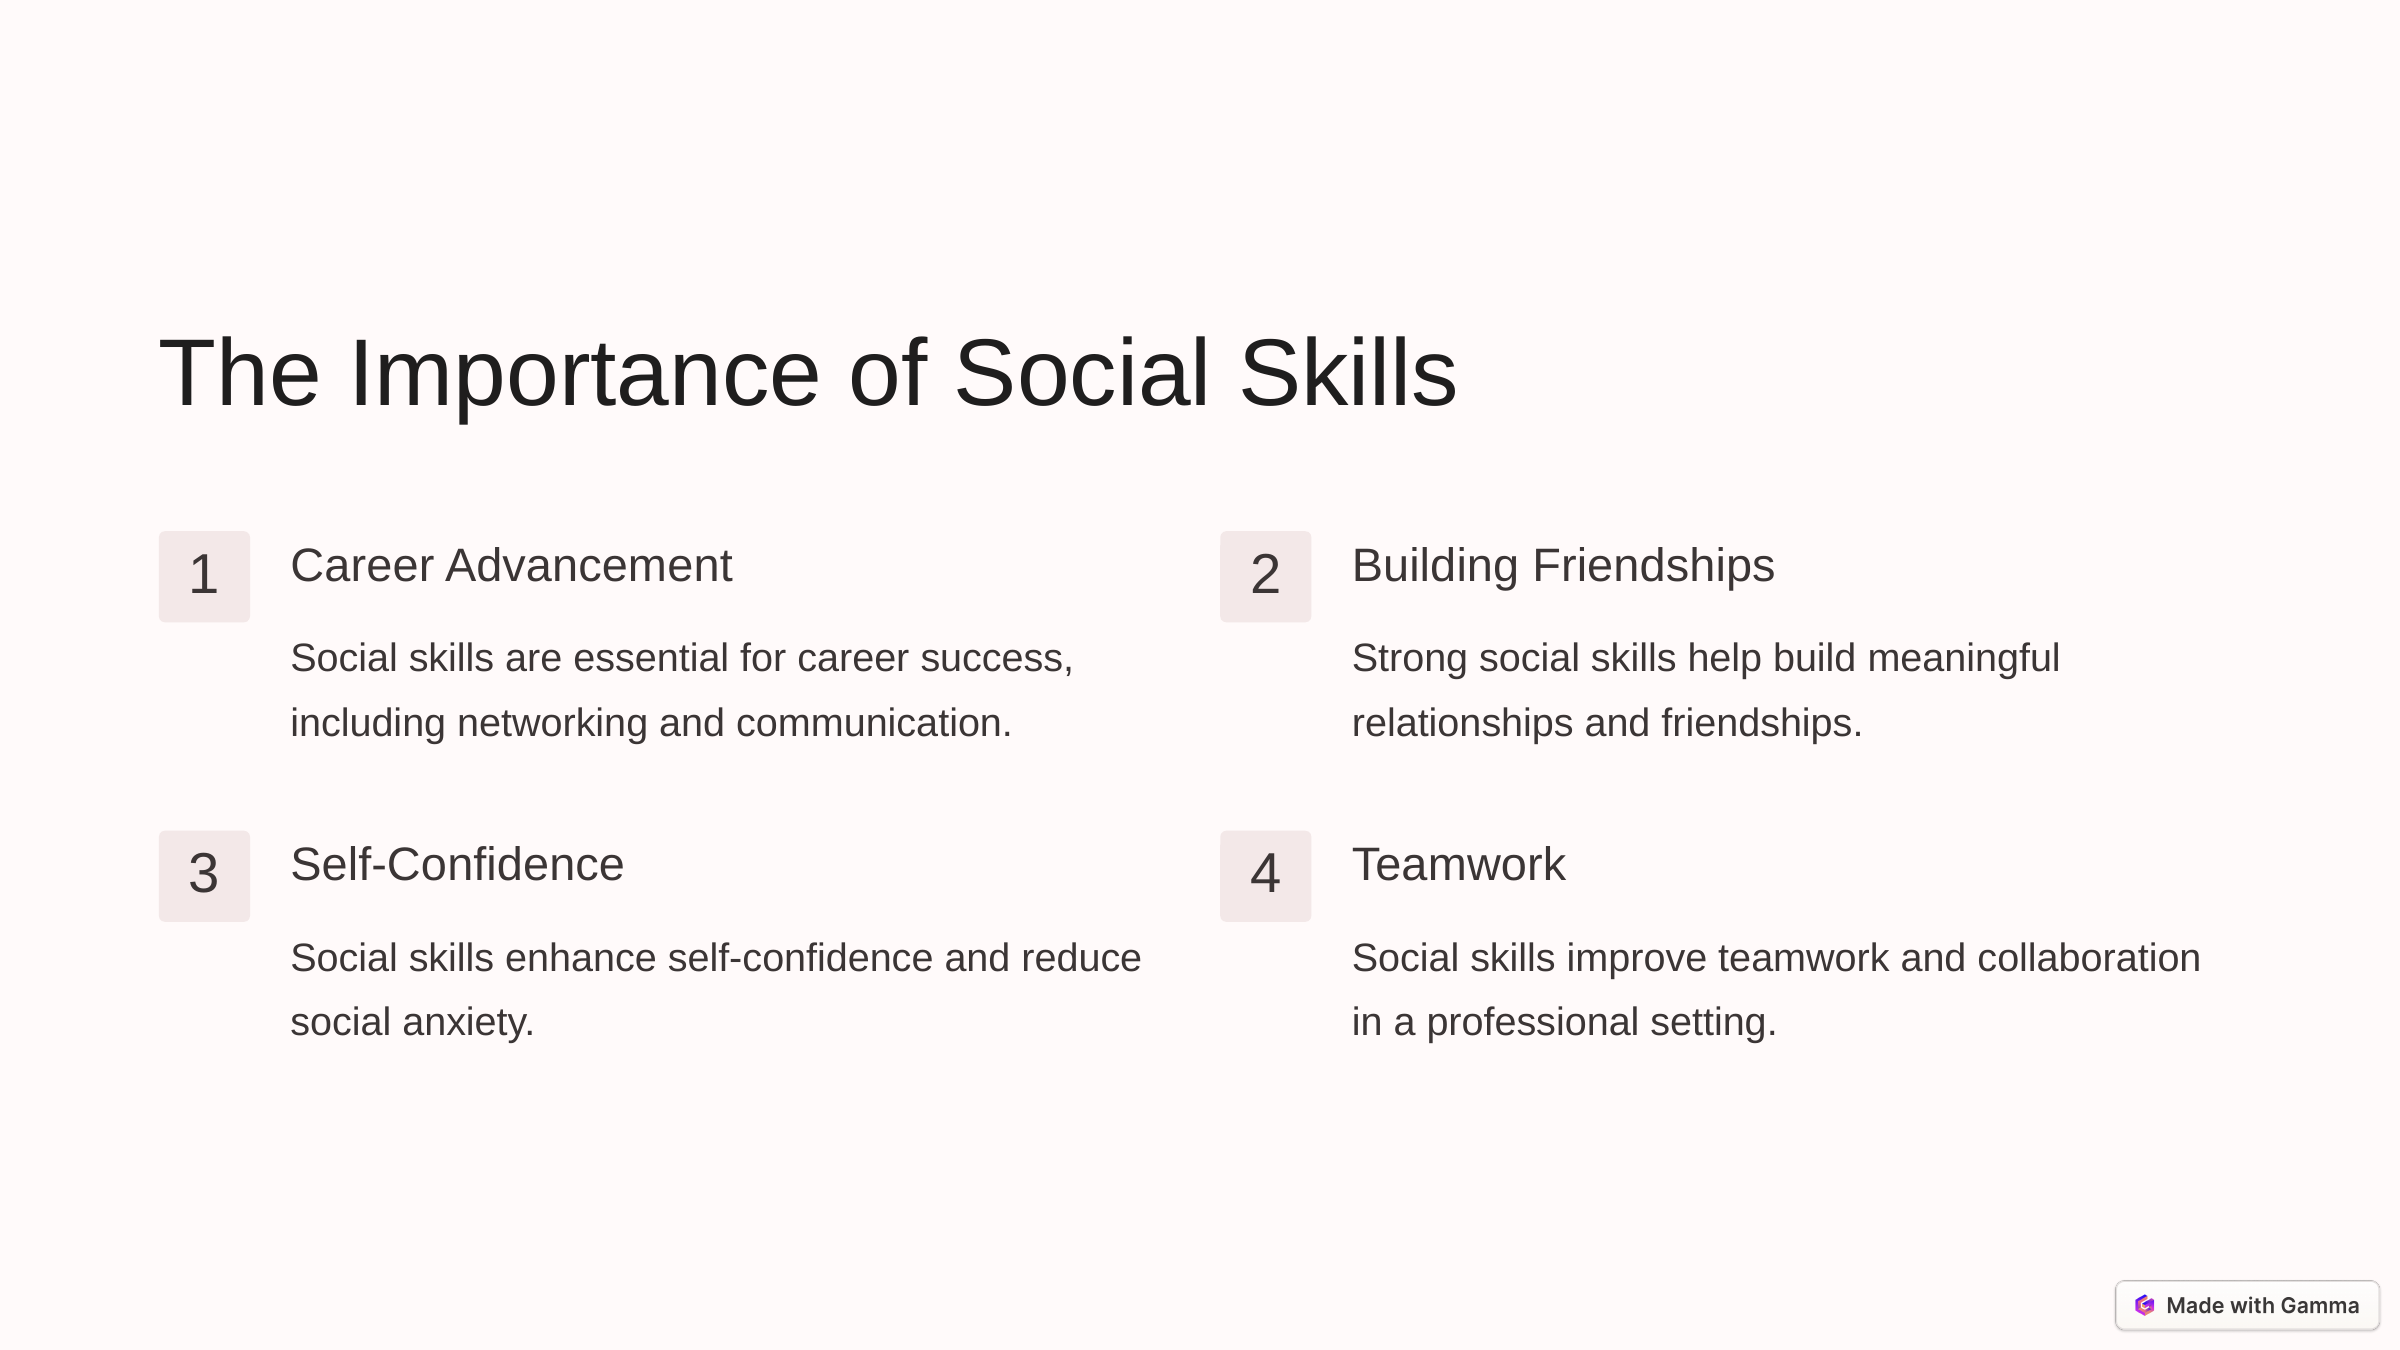

The Importance of Social Skills

Career Advancement

Building Friendships
1
2
Social skills are essential for career success, including networking and communication.
Strong social skills help build meaningful relationships and friendships.

Self-Confidence

Teamwork
3
4
Social skills enhance self-confidence and reduce social anxiety.
Social skills improve teamwork and collaboration in a professional setting.